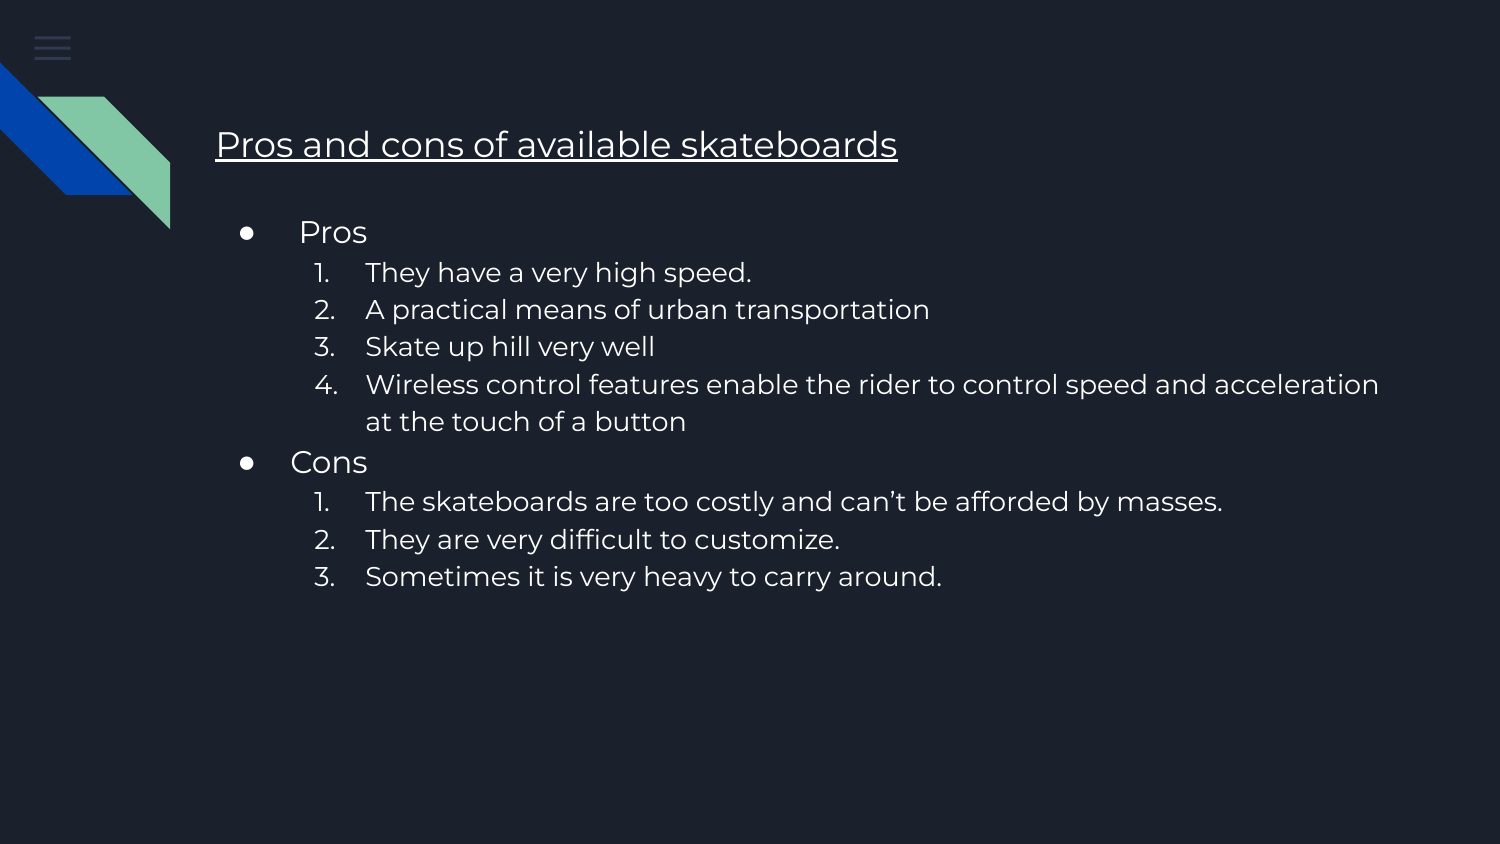

Pros and cons of available skateboards

 Pros
They have a very high speed.
A practical means of urban transportation
Skate up hill very well
Wireless control features enable the rider to control speed and acceleration at the touch of a button
Cons
The skateboards are too costly and can’t be afforded by masses.
They are very difficult to customize.
Sometimes it is very heavy to carry around.